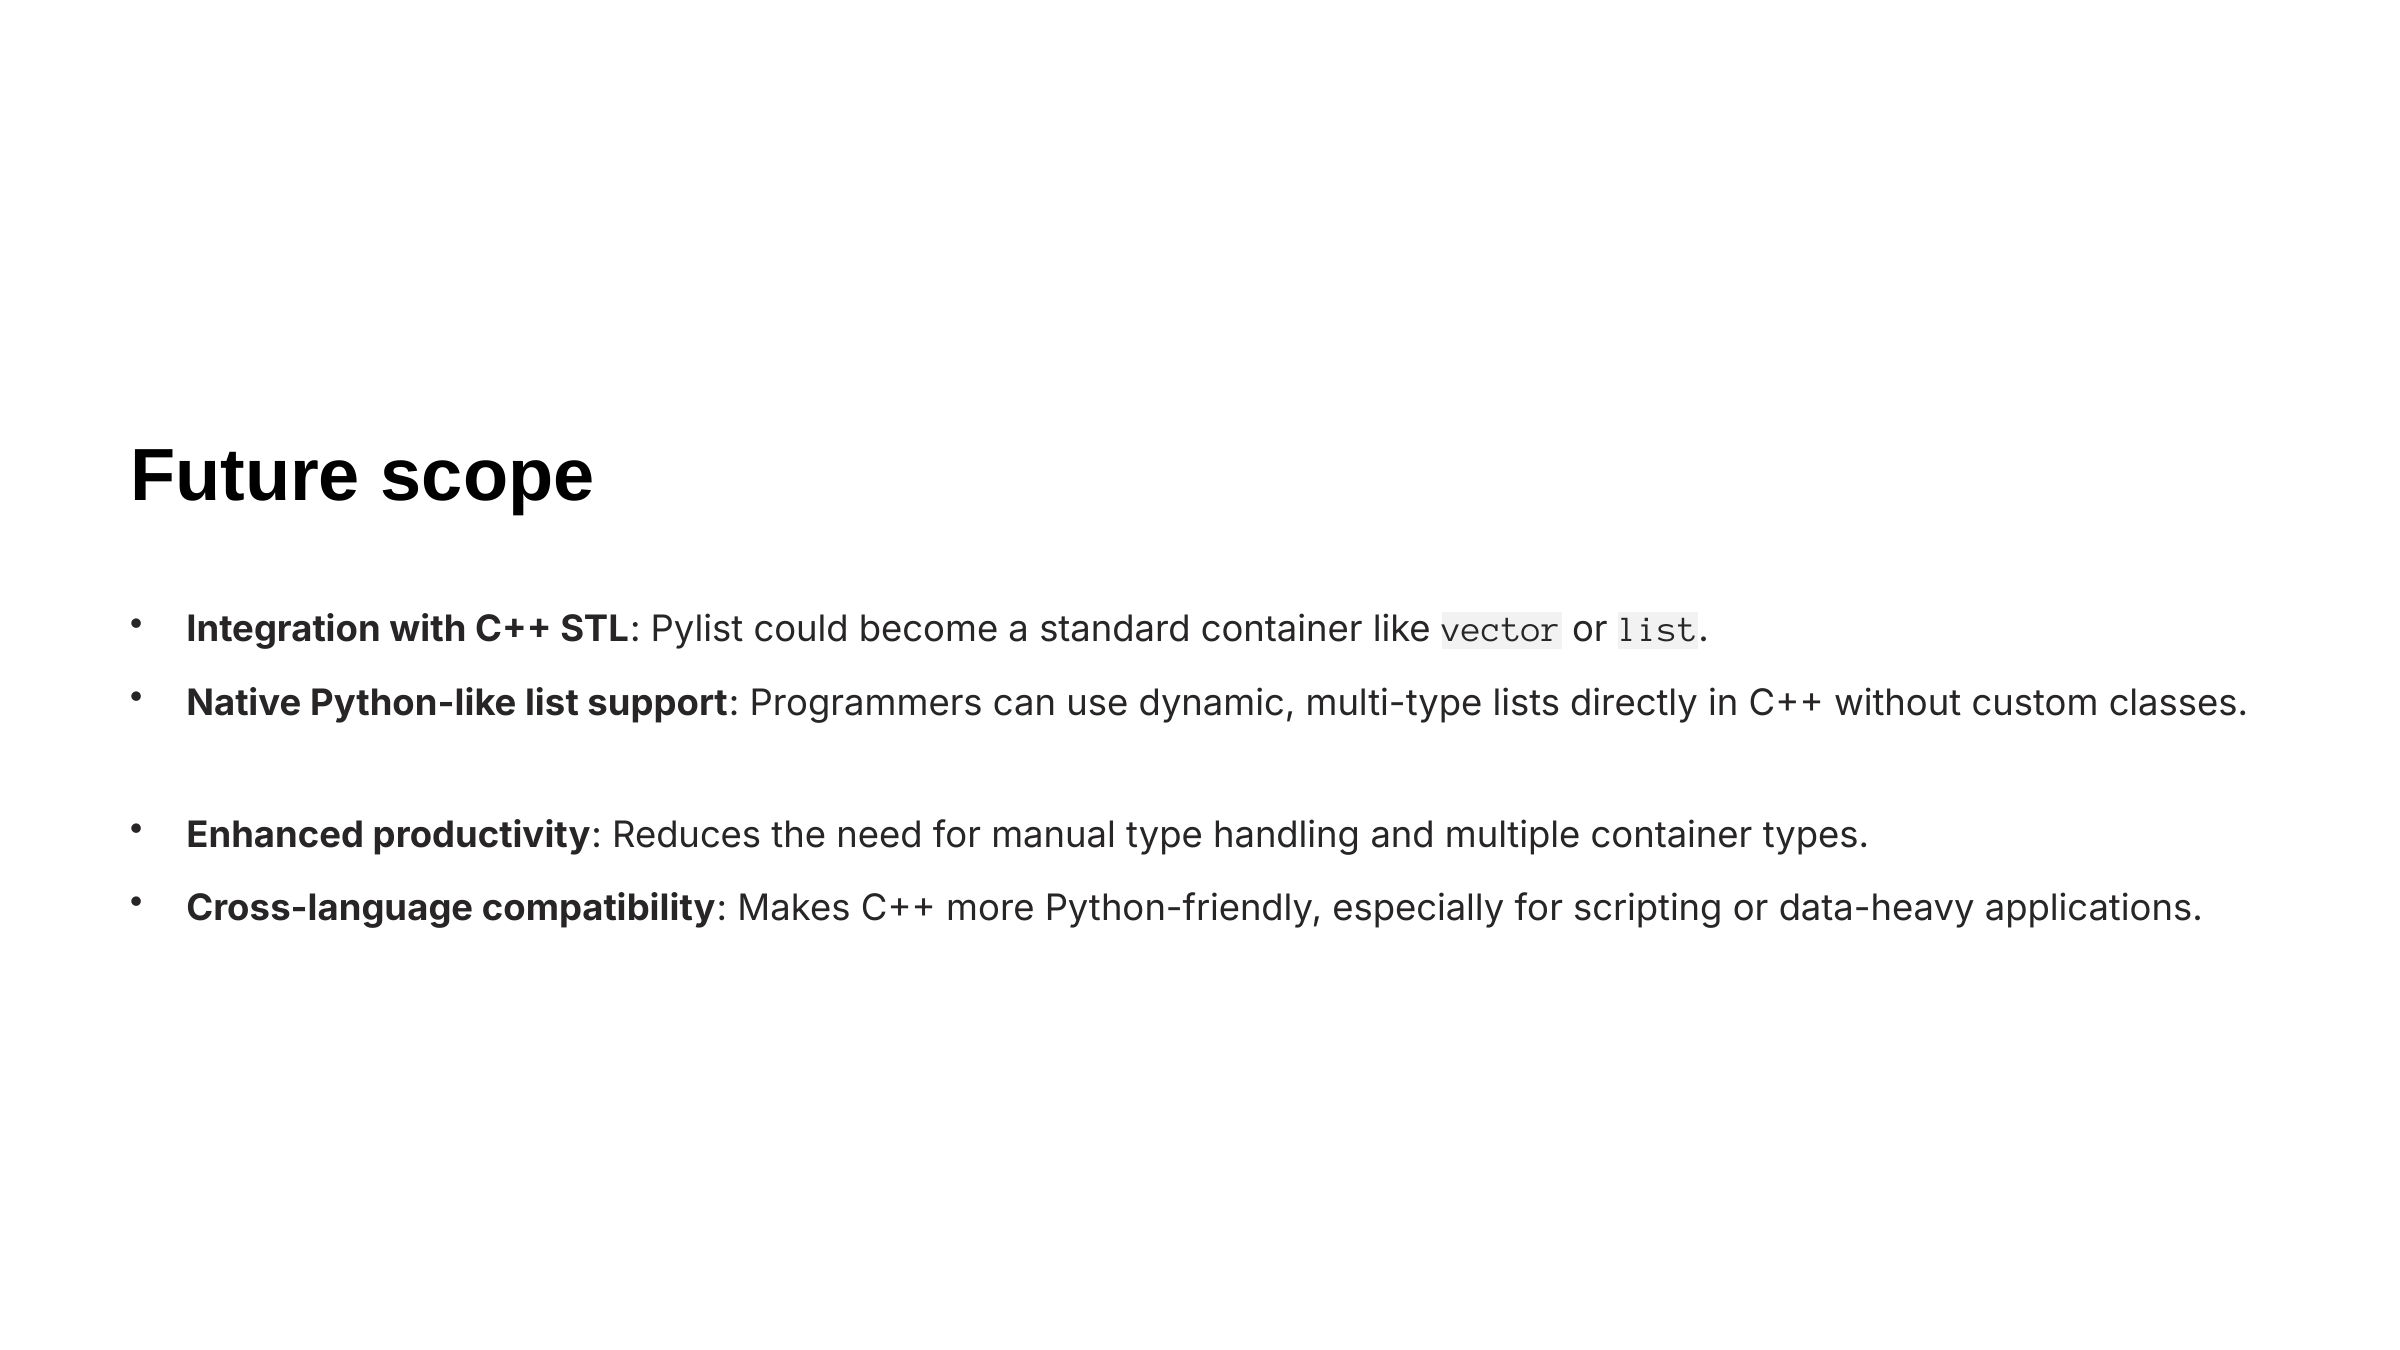

Future scope
Integration with C++ STL: Pylist could become a standard container like vector or list.
Native Python-like list support: Programmers can use dynamic, multi-type lists directly in C++ without custom classes.
Enhanced productivity: Reduces the need for manual type handling and multiple container types.
Cross-language compatibility: Makes C++ more Python-friendly, especially for scripting or data-heavy applications.